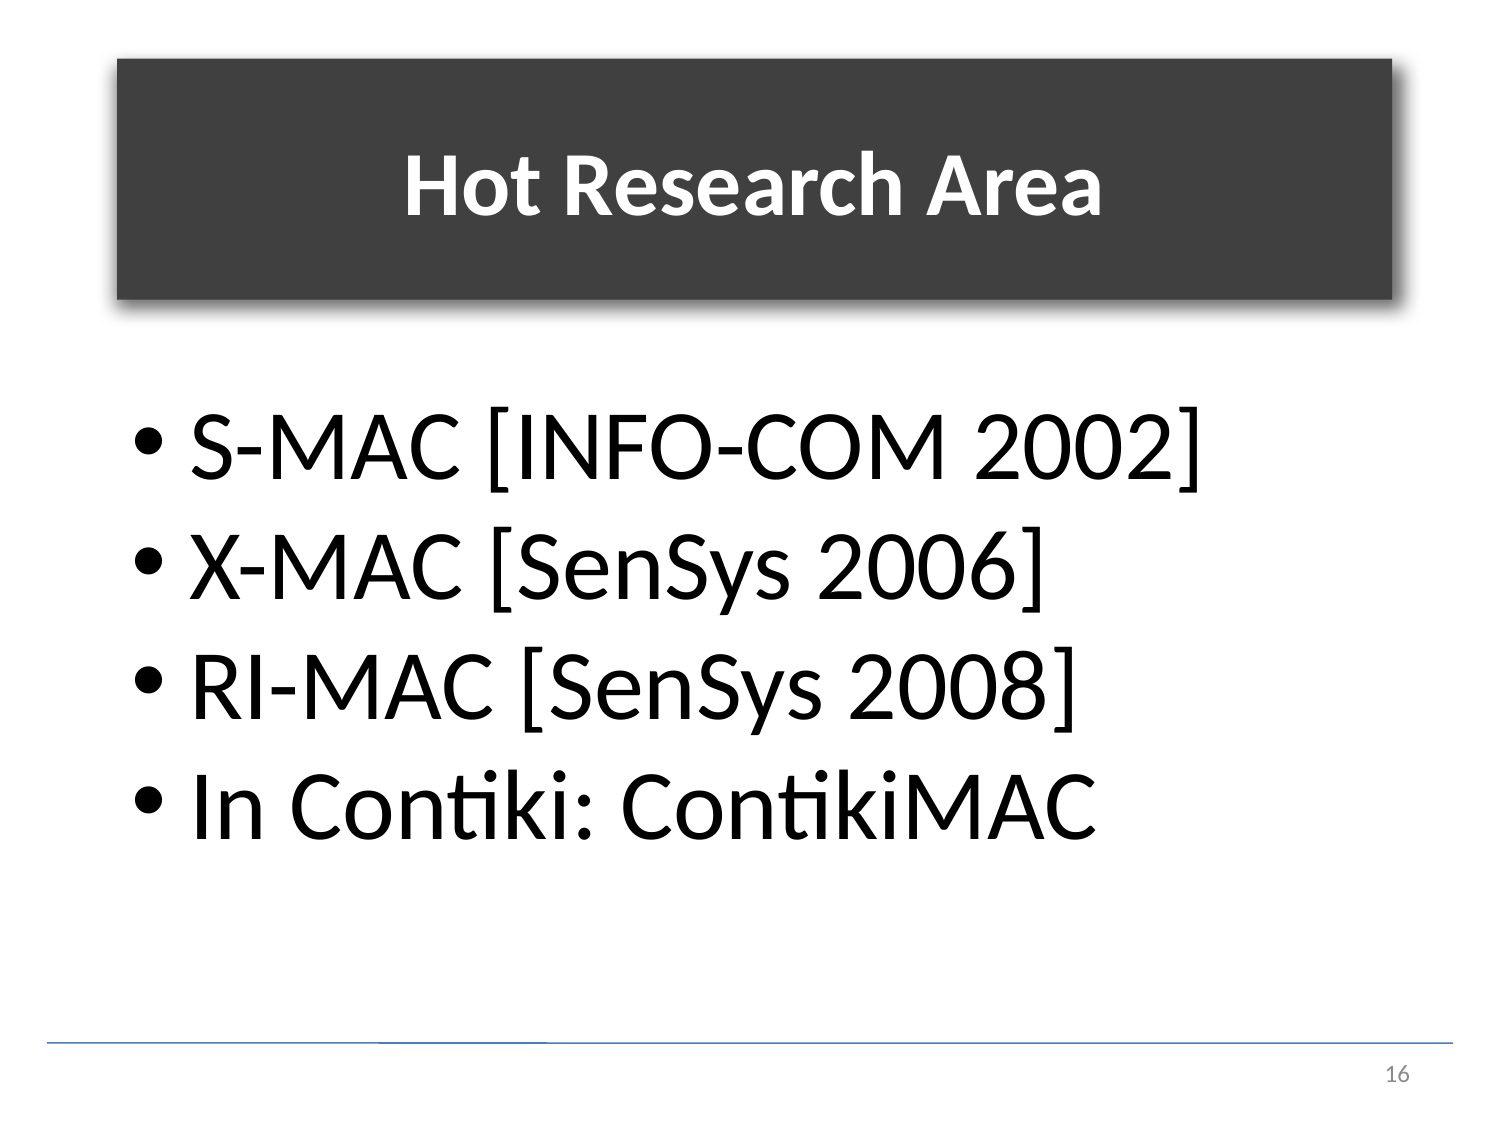

# Hot Research Area

 S-MAC [INFO-COM 2002]
 X-MAC [SenSys 2006]
 RI-MAC [SenSys 2008]
 In Contiki: ContikiMAC

16